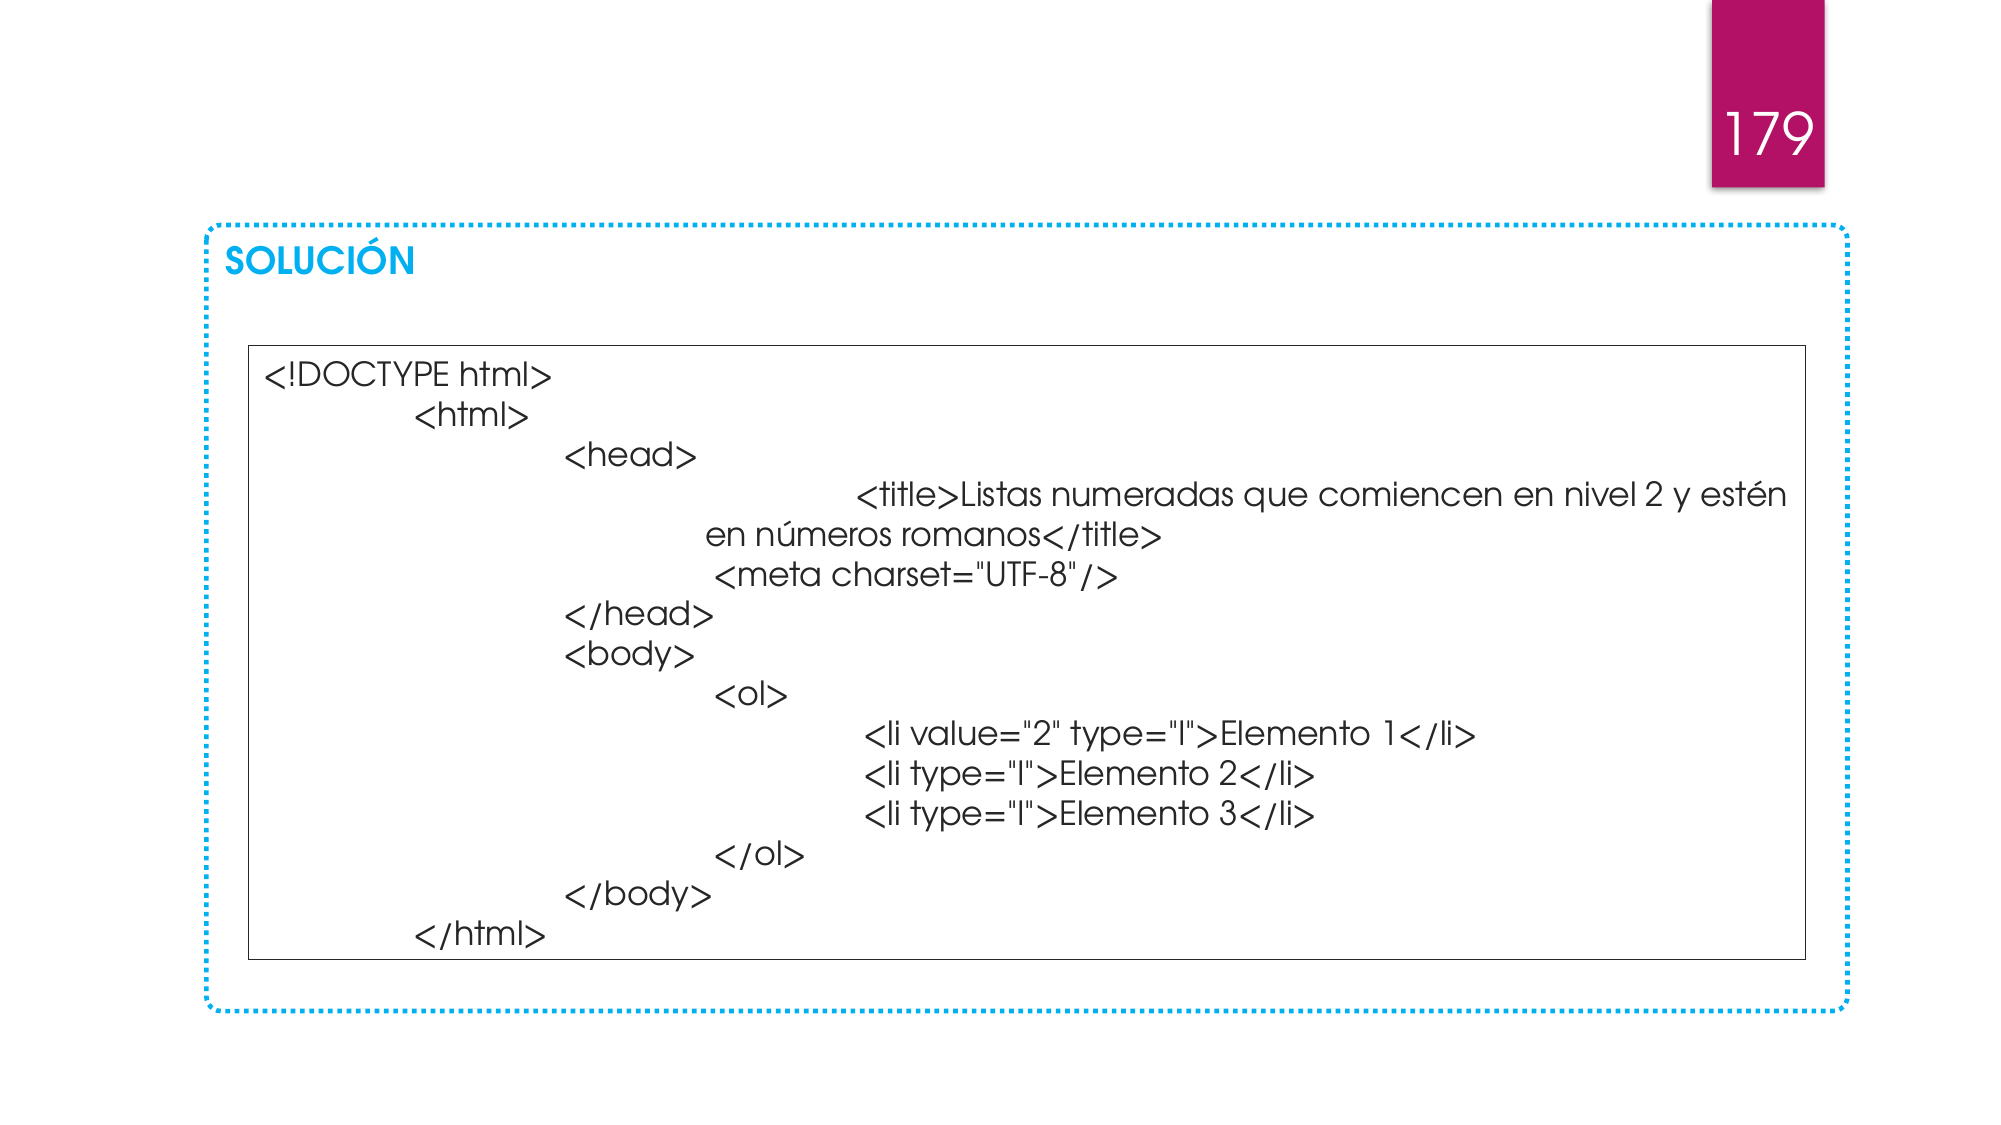

179
SOLUCIÓN

<!DOCTYPE html>
	<html>
		<head>
	<title>Listas numeradas que comiencen en nivel 2 y estén en números romanos</title>
			<meta charset="UTF-8"/>
		</head>
		<body>
			<ol>
				<li value="2" type="I">Elemento 1</li>
				<li type="I">Elemento 2</li>
				<li type="I">Elemento 3</li>
			</ol>
		</body>
	</html>